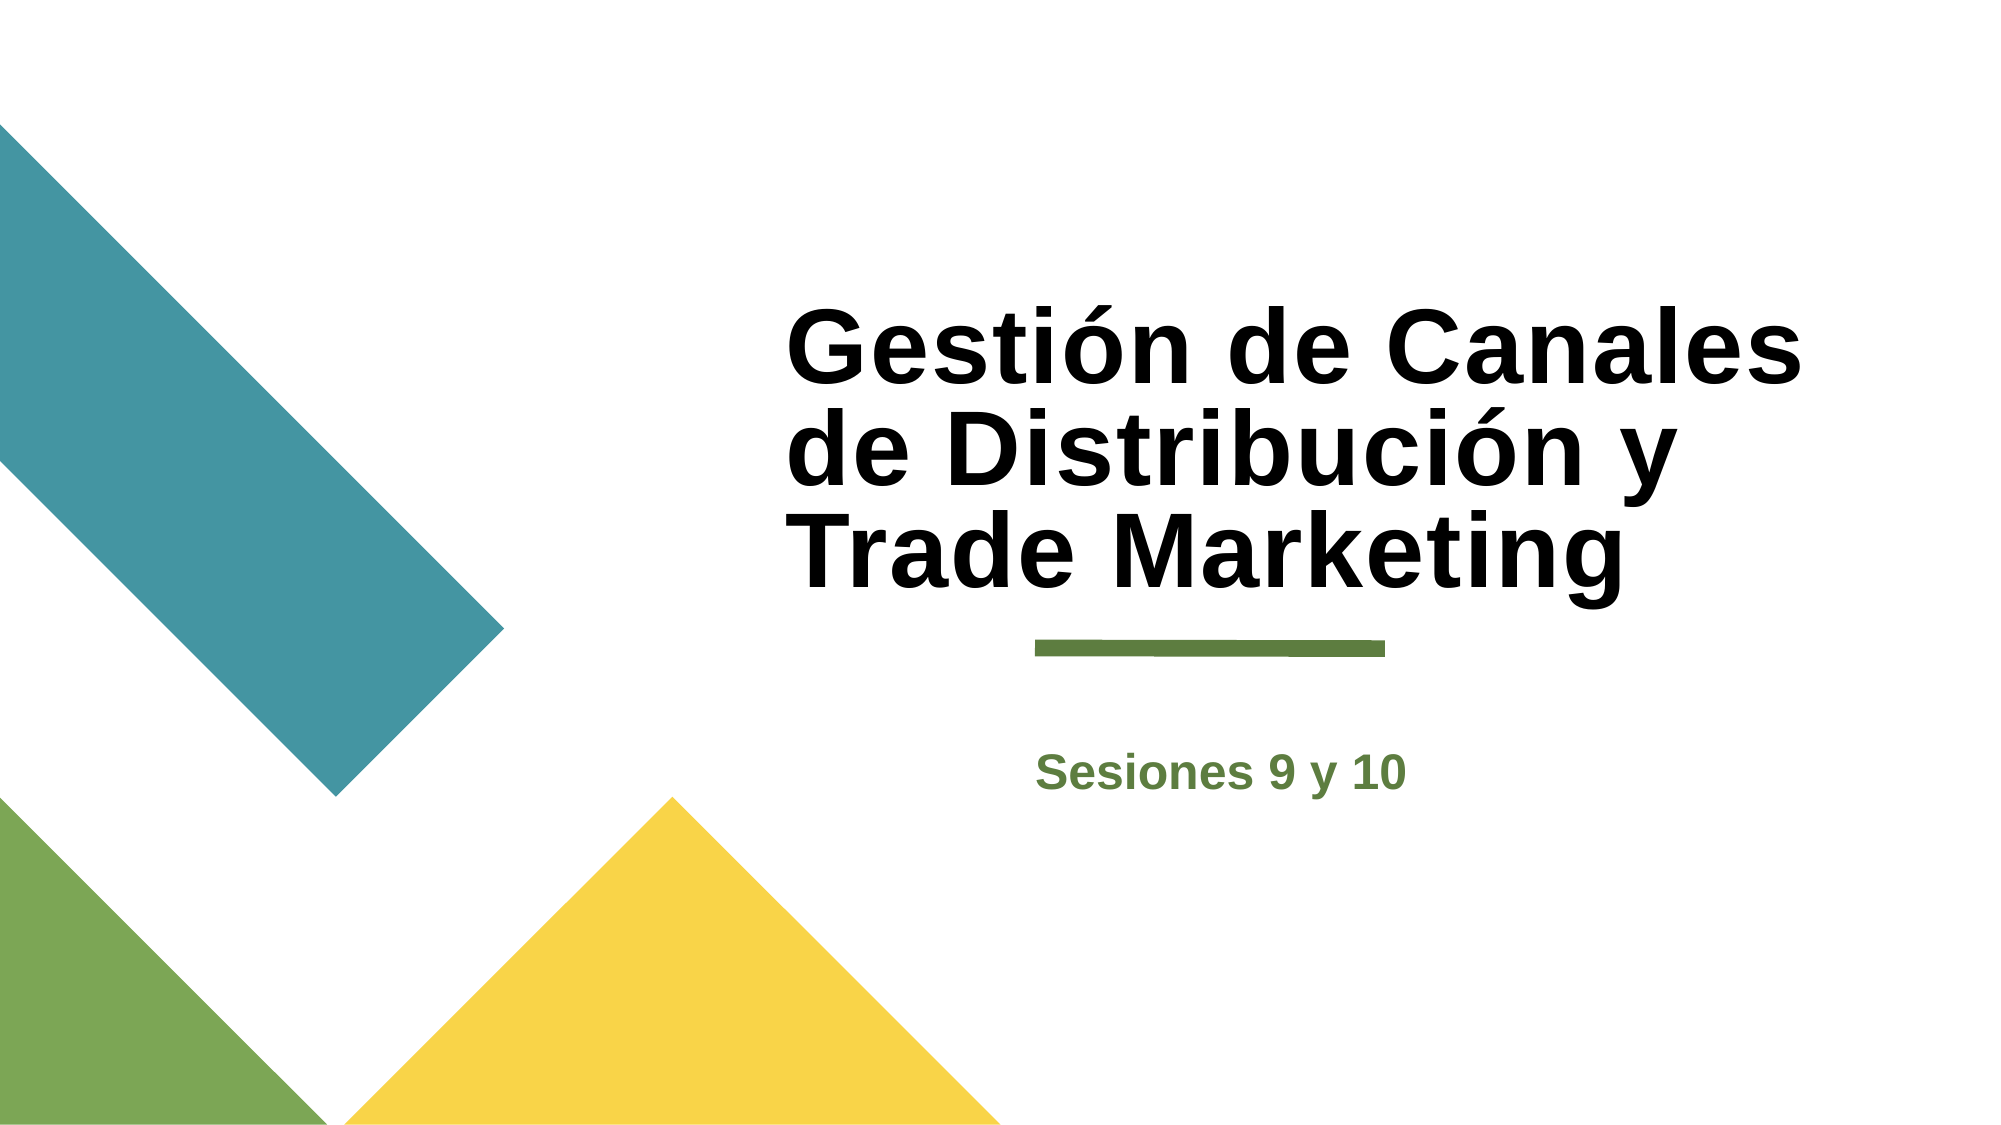

# Gestión de Canales de Distribución y Trade Marketing
Sesiones 9 y 10